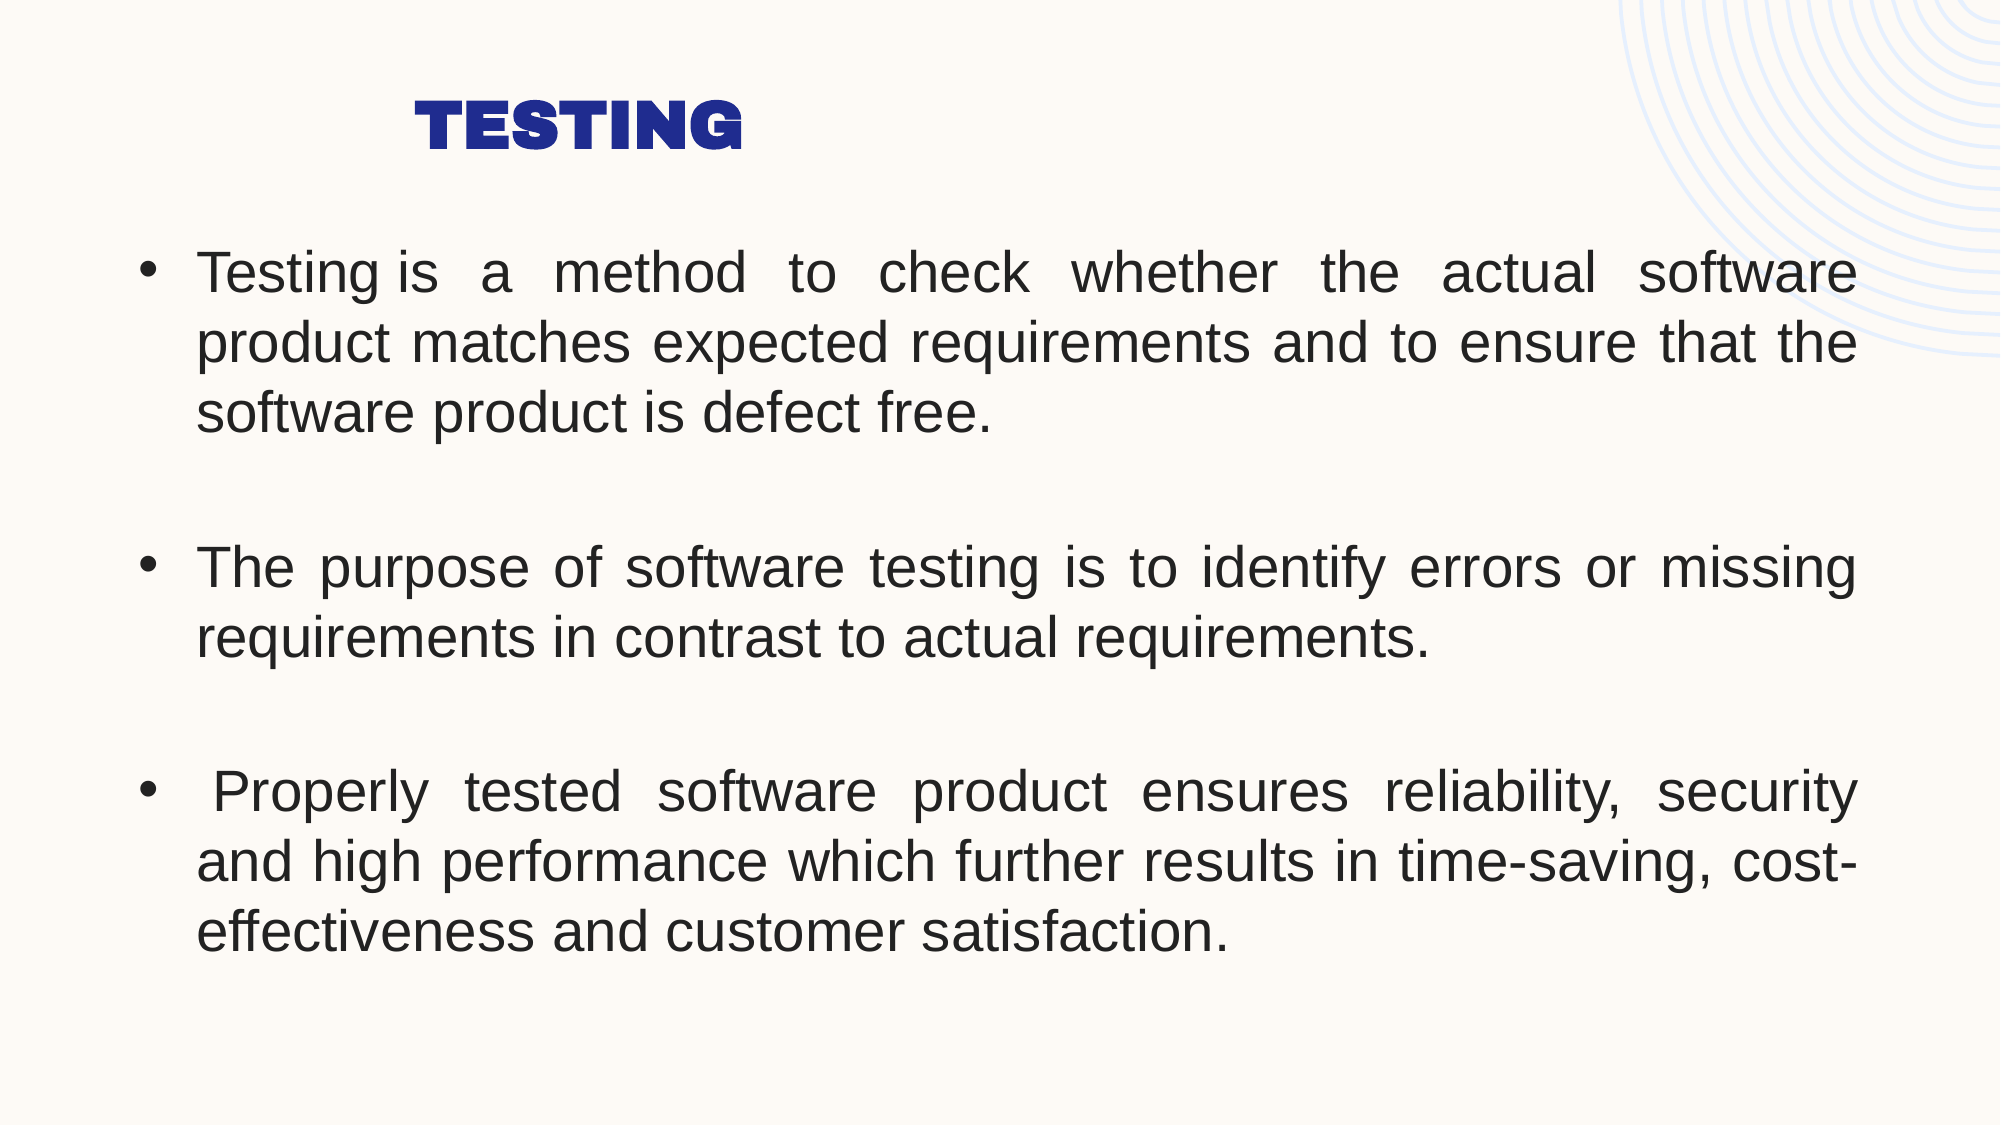

# TESTING
Testing is a method to check whether the actual software product matches expected requirements and to ensure that the software product is defect free.

The purpose of software testing is to identify errors or missing requirements in contrast to actual requirements.

 Properly tested software product ensures reliability, security and high performance which further results in time-saving, cost-effectiveness and customer satisfaction.